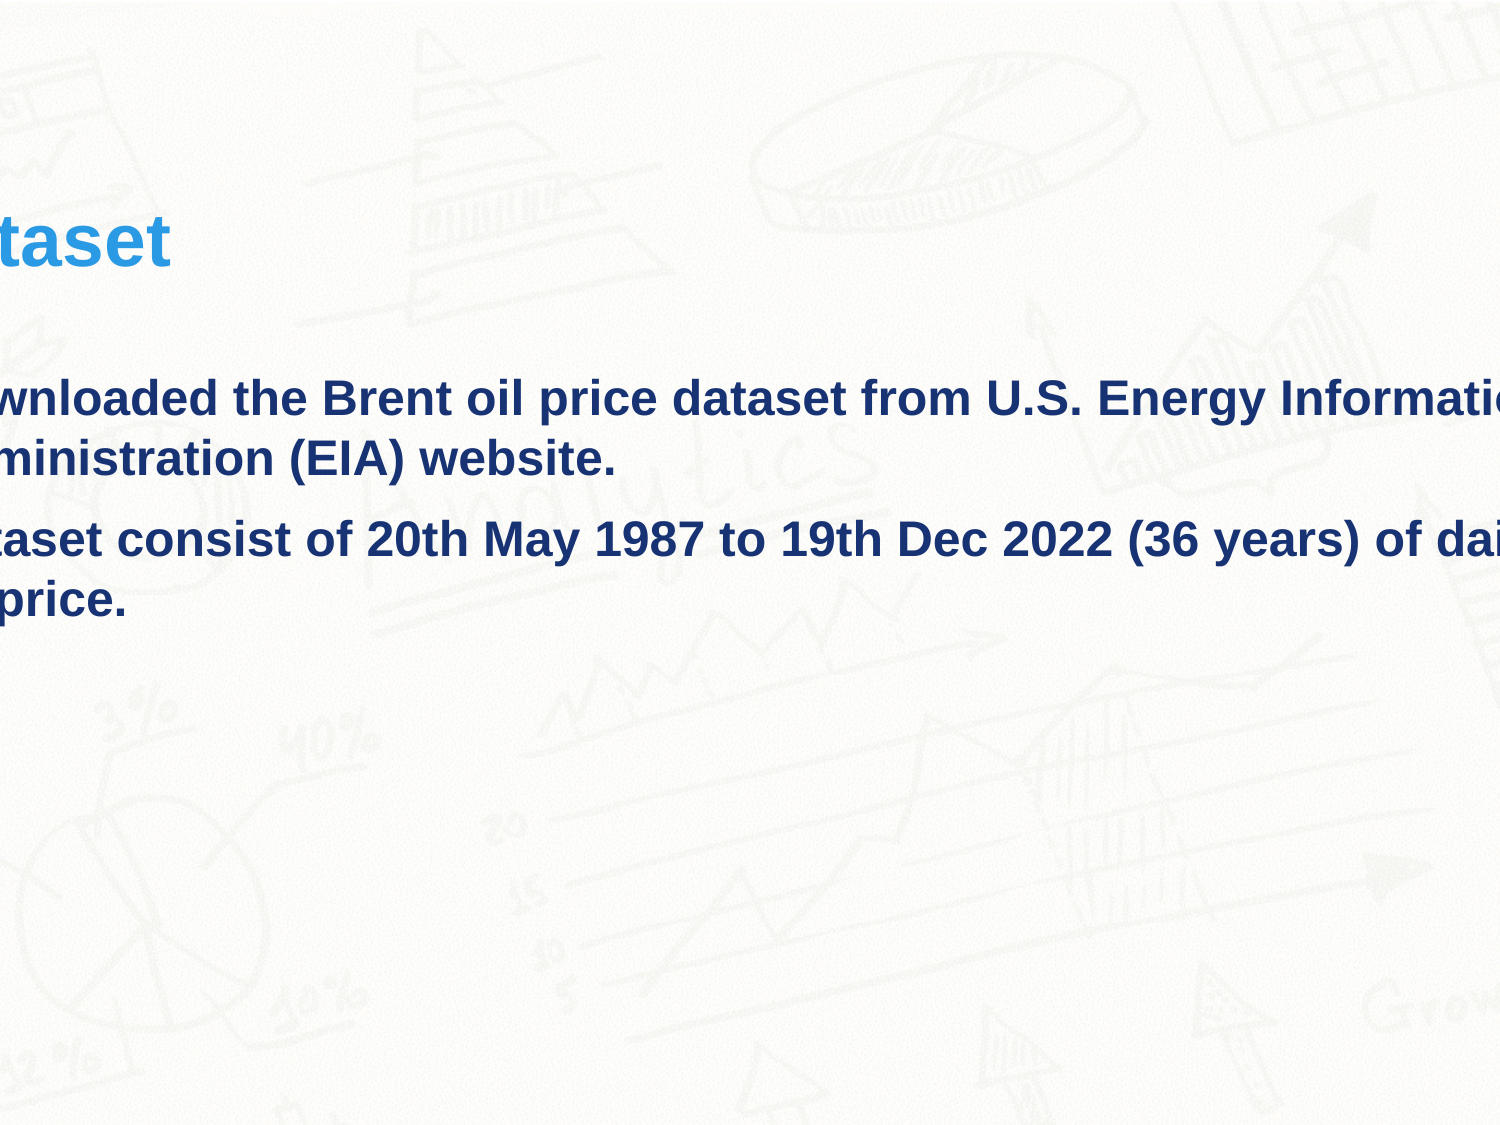

Dataset
Downloaded the Brent oil price dataset from U.S. Energy Information Administration (EIA) website.
Dataset consist of 20th May 1987 to 19th Dec 2022 (36 years) of daily oil price.